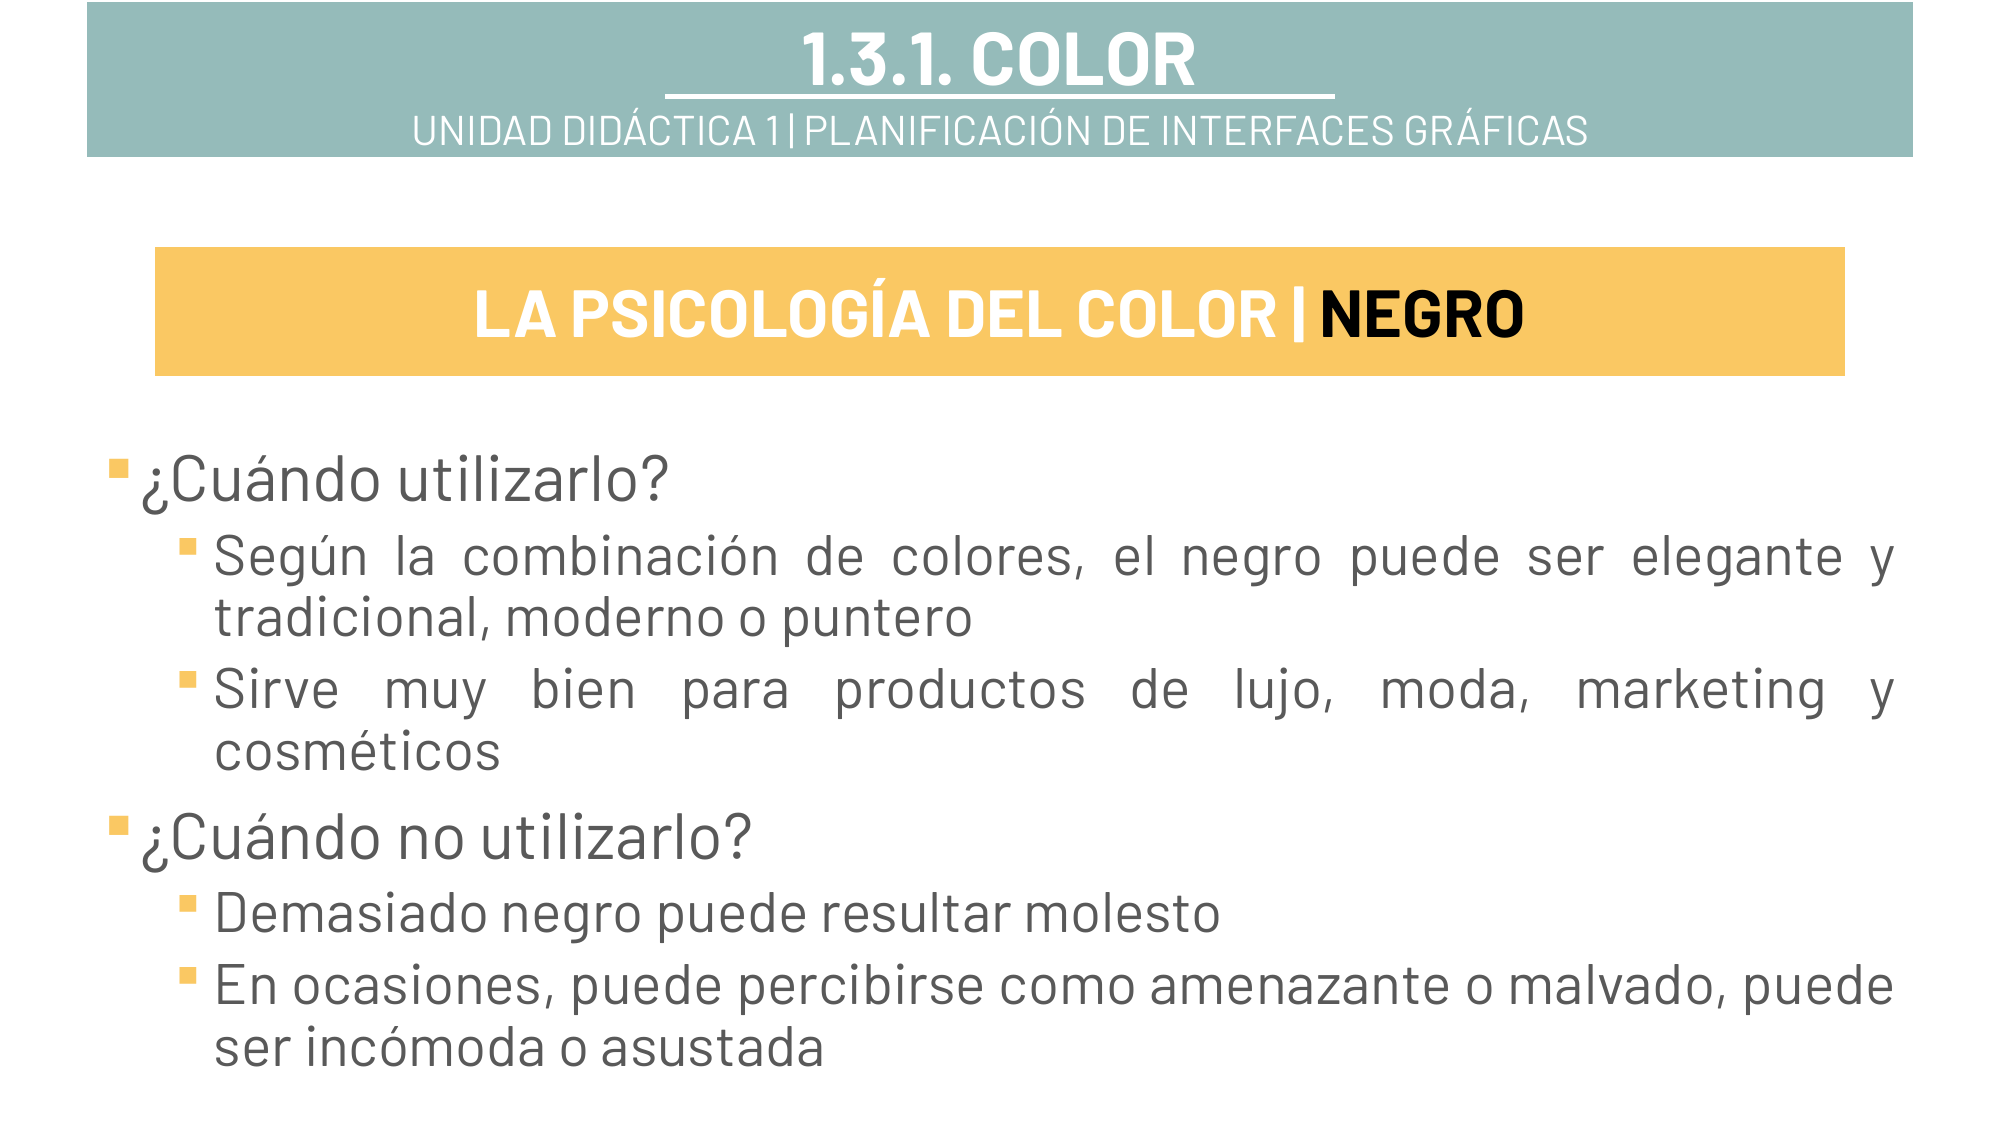

1.3.1. COLOR
UNIDAD DIDÁCTICA 1 | PLANIFICACIÓN DE INTERFACES GRÁFICAS

¿Cuándo utilizarlo?
Según la combinación de colores, el negro puede ser elegante y tradicional, moderno o puntero
Sirve muy bien para productos de lujo, moda, marketing y cosméticos
¿Cuándo no utilizarlo?
Demasiado negro puede resultar molesto
En ocasiones, puede percibirse como amenazante o malvado, puede ser incómoda o asustada
LA PSICOLOGÍA DEL COLOR | NEGRO